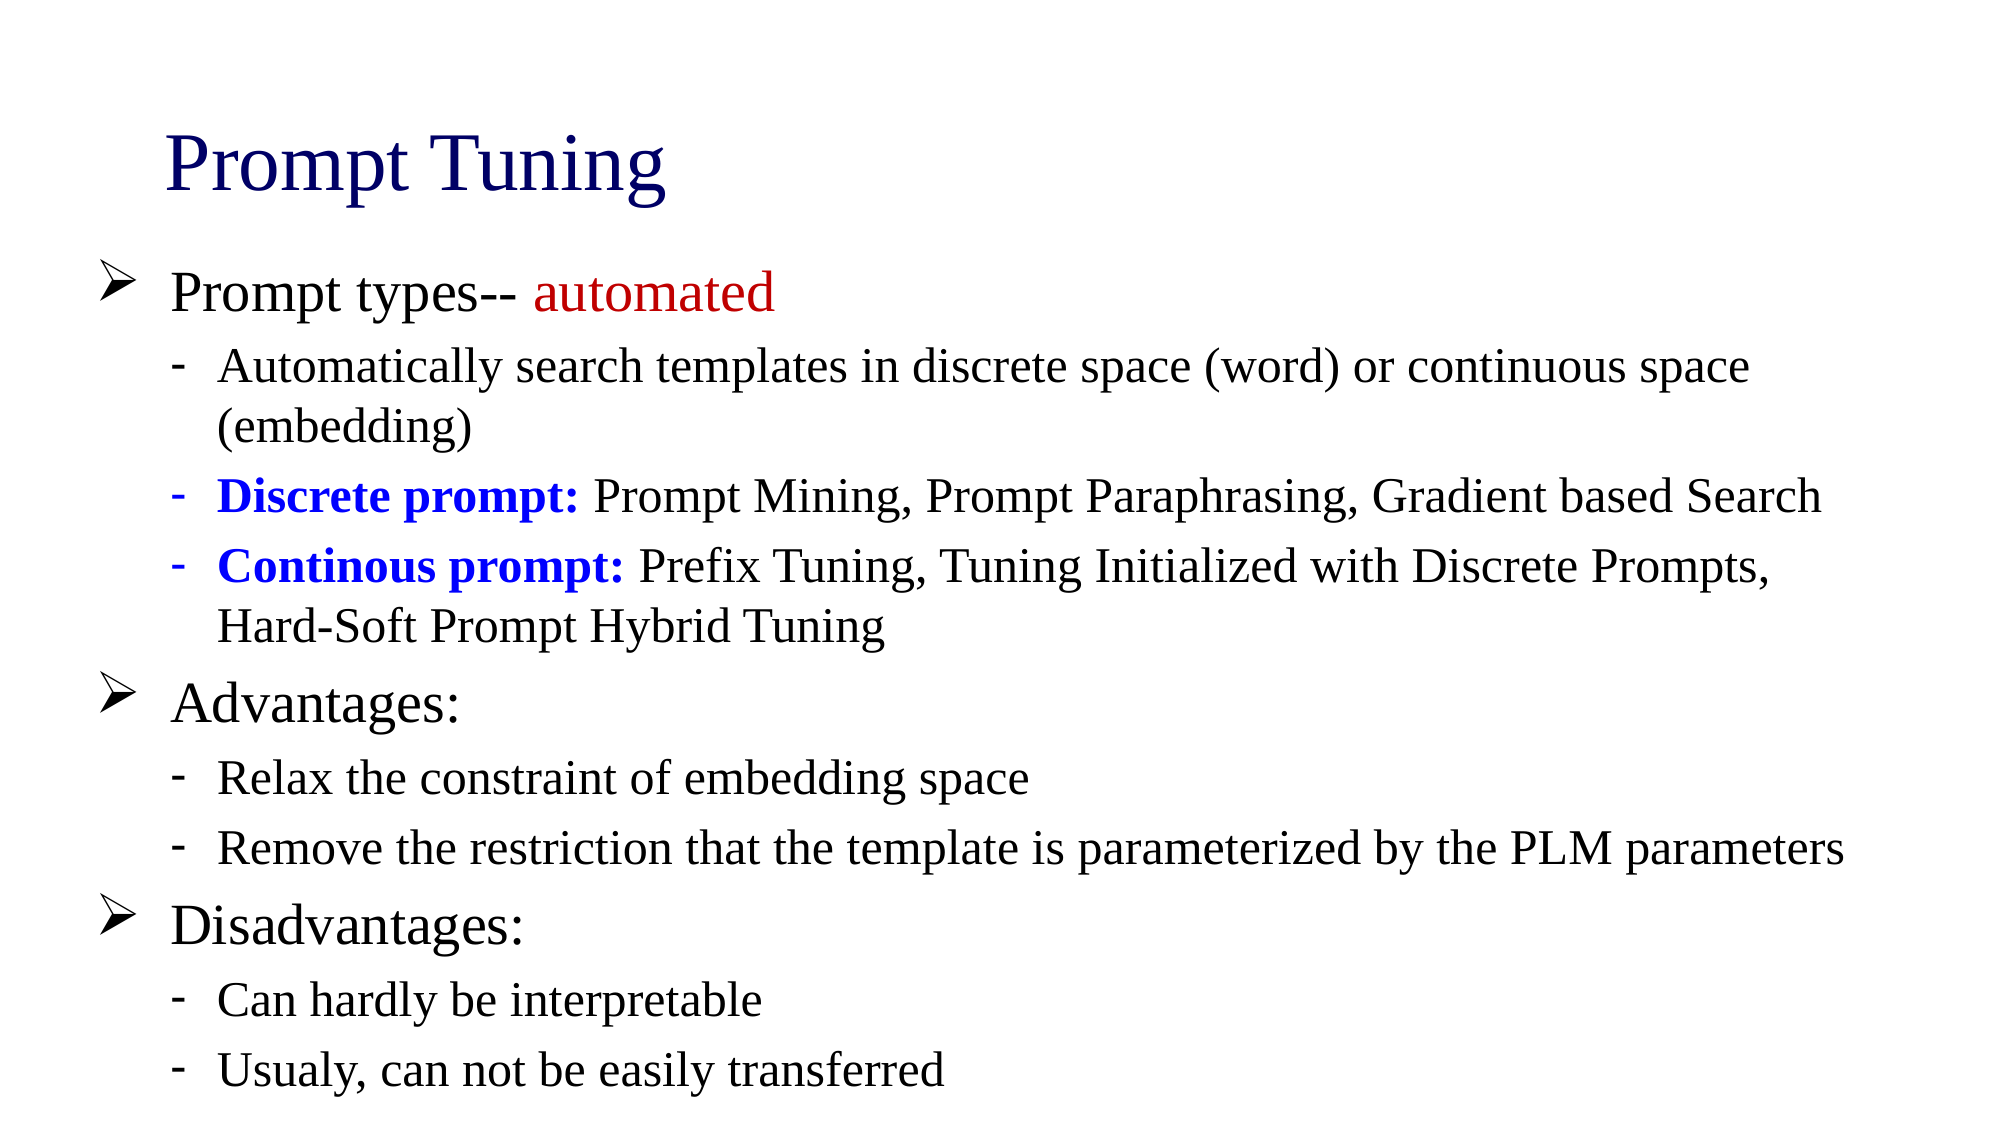

# Prompt Tuning
Prompt types-- automated
Automatically search templates in discrete space (word) or continuous space (embedding)
Discrete prompt: Prompt Mining, Prompt Paraphrasing, Gradient based Search
Continous prompt: Prefix Tuning, Tuning Initialized with Discrete Prompts,  Hard-Soft Prompt Hybrid Tuning
Advantages:
Relax the constraint of embedding space
Remove the restriction that the template is parameterized by the PLM parameters
Disadvantages:
Can hardly be interpretable
Usualy, can not be easily transferred
23